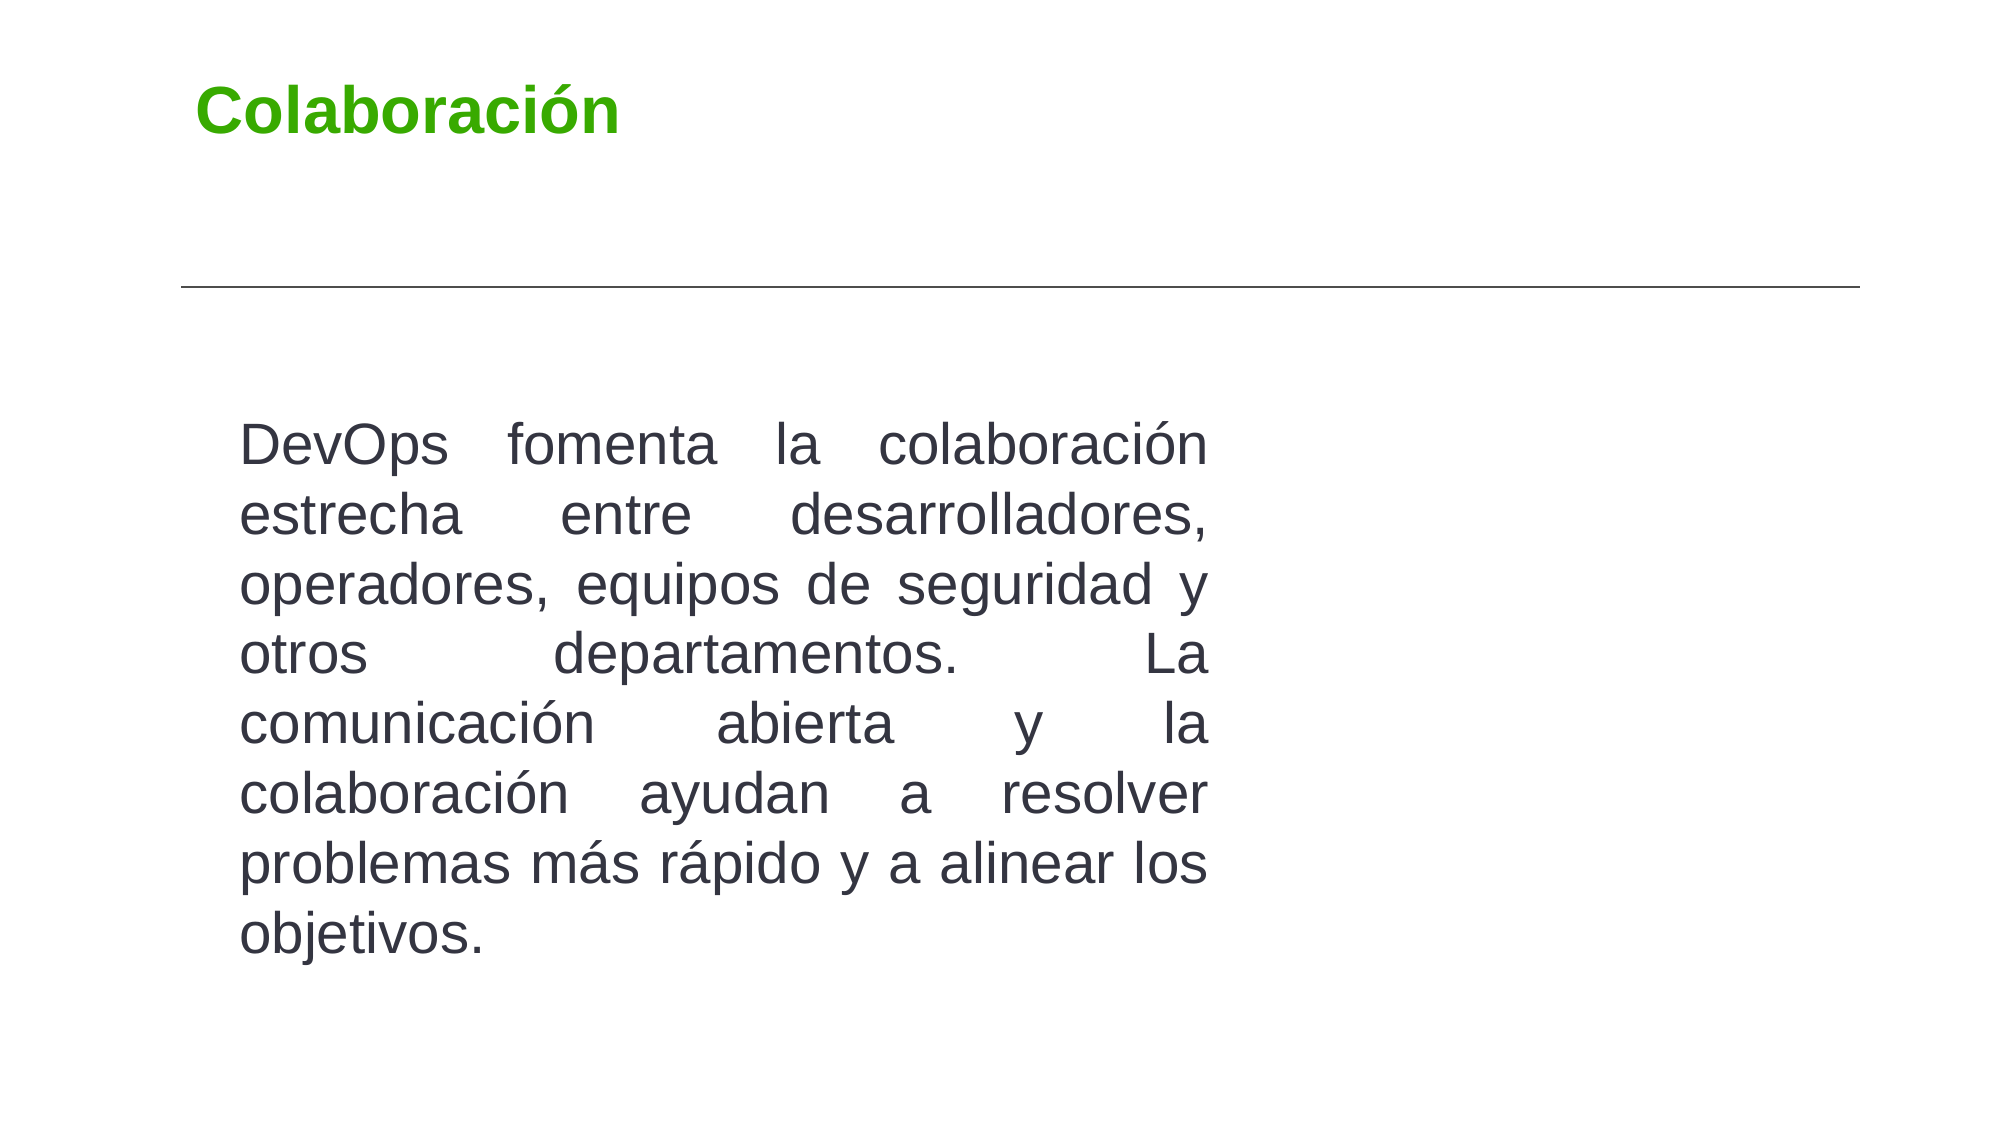

Colaboración
DevOps fomenta la colaboración estrecha entre desarrolladores, operadores, equipos de seguridad y otros departamentos. La comunicación abierta y la colaboración ayudan a resolver problemas más rápido y a alinear los objetivos.